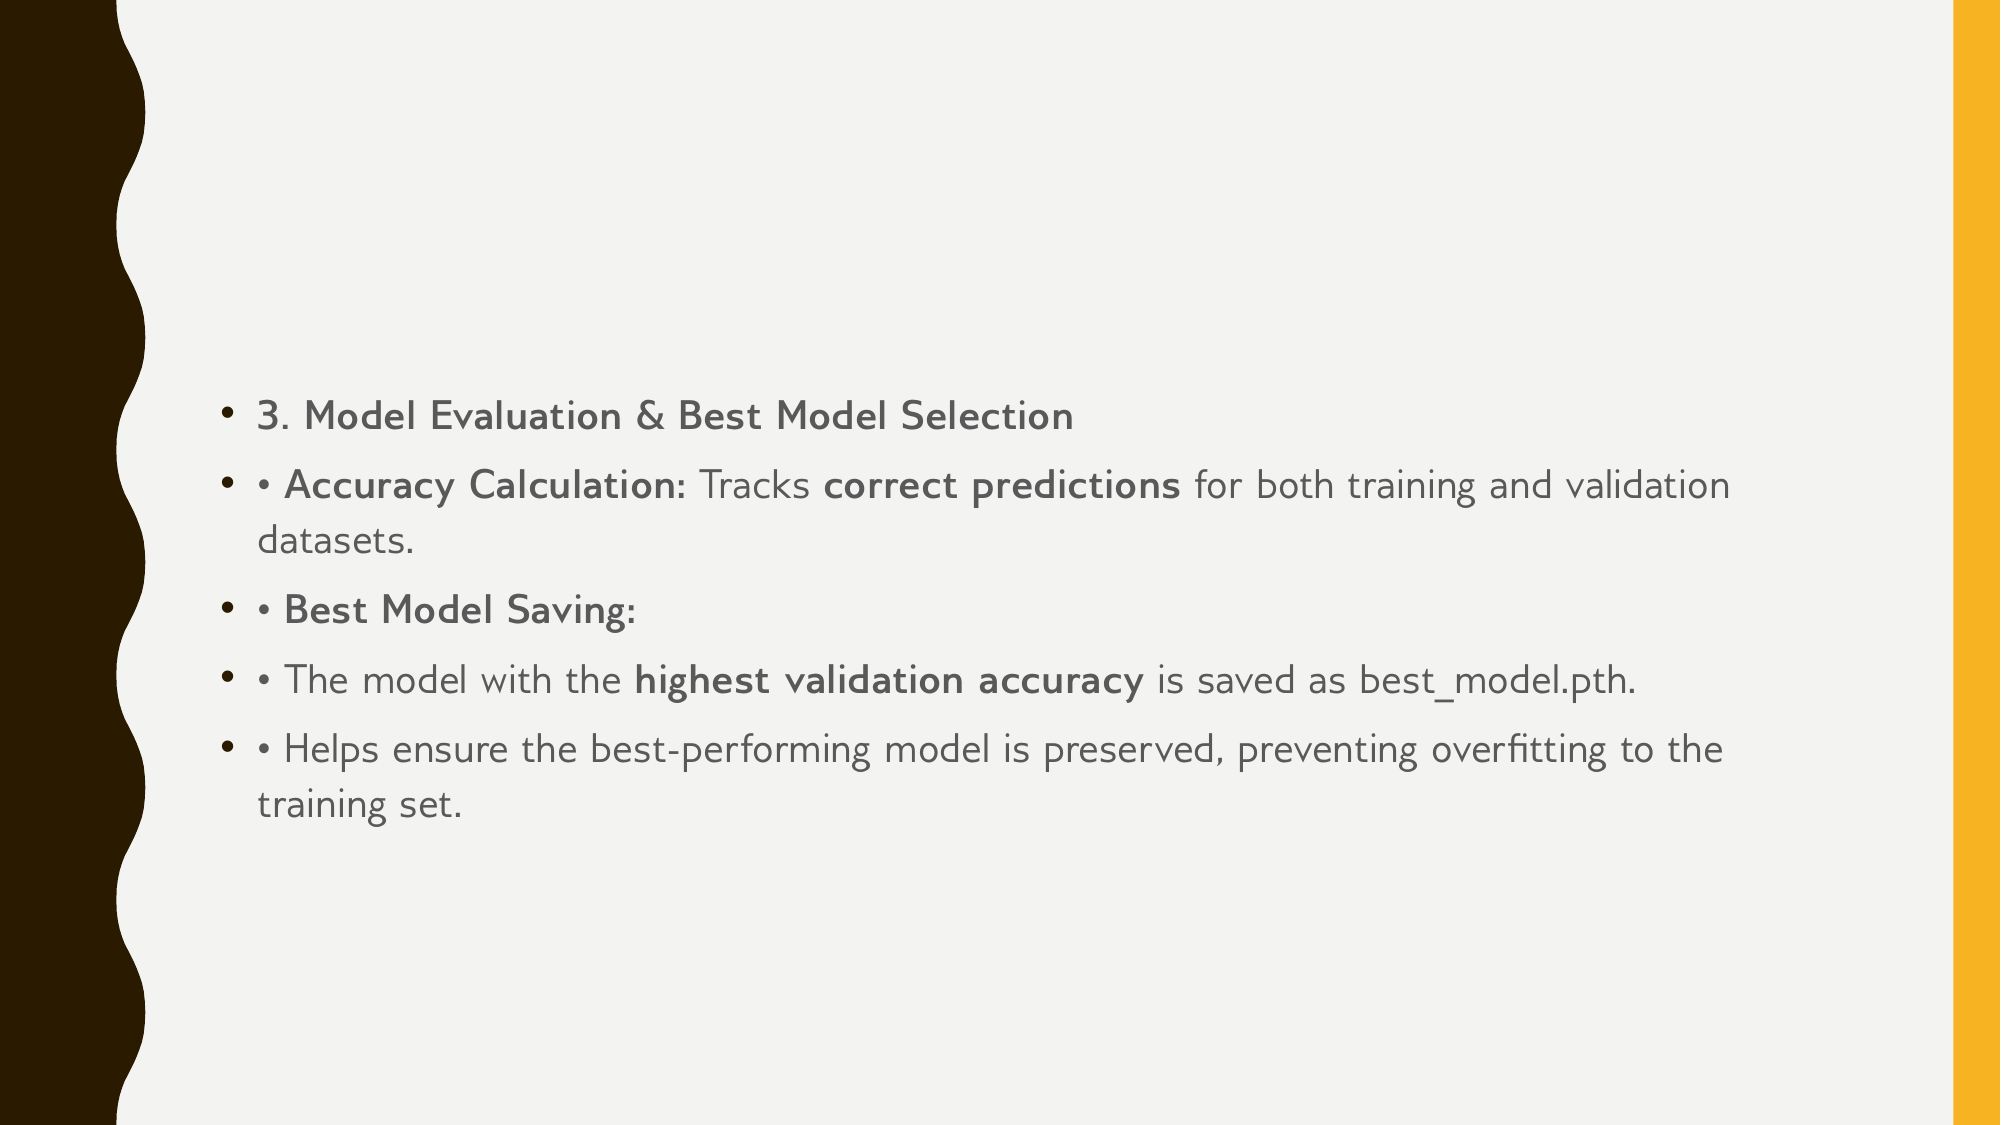

#
3. Model Evaluation & Best Model Selection
• Accuracy Calculation: Tracks correct predictions for both training and validation datasets.
• Best Model Saving:
• The model with the highest validation accuracy is saved as best_model.pth.
• Helps ensure the best-performing model is preserved, preventing overfitting to the training set.